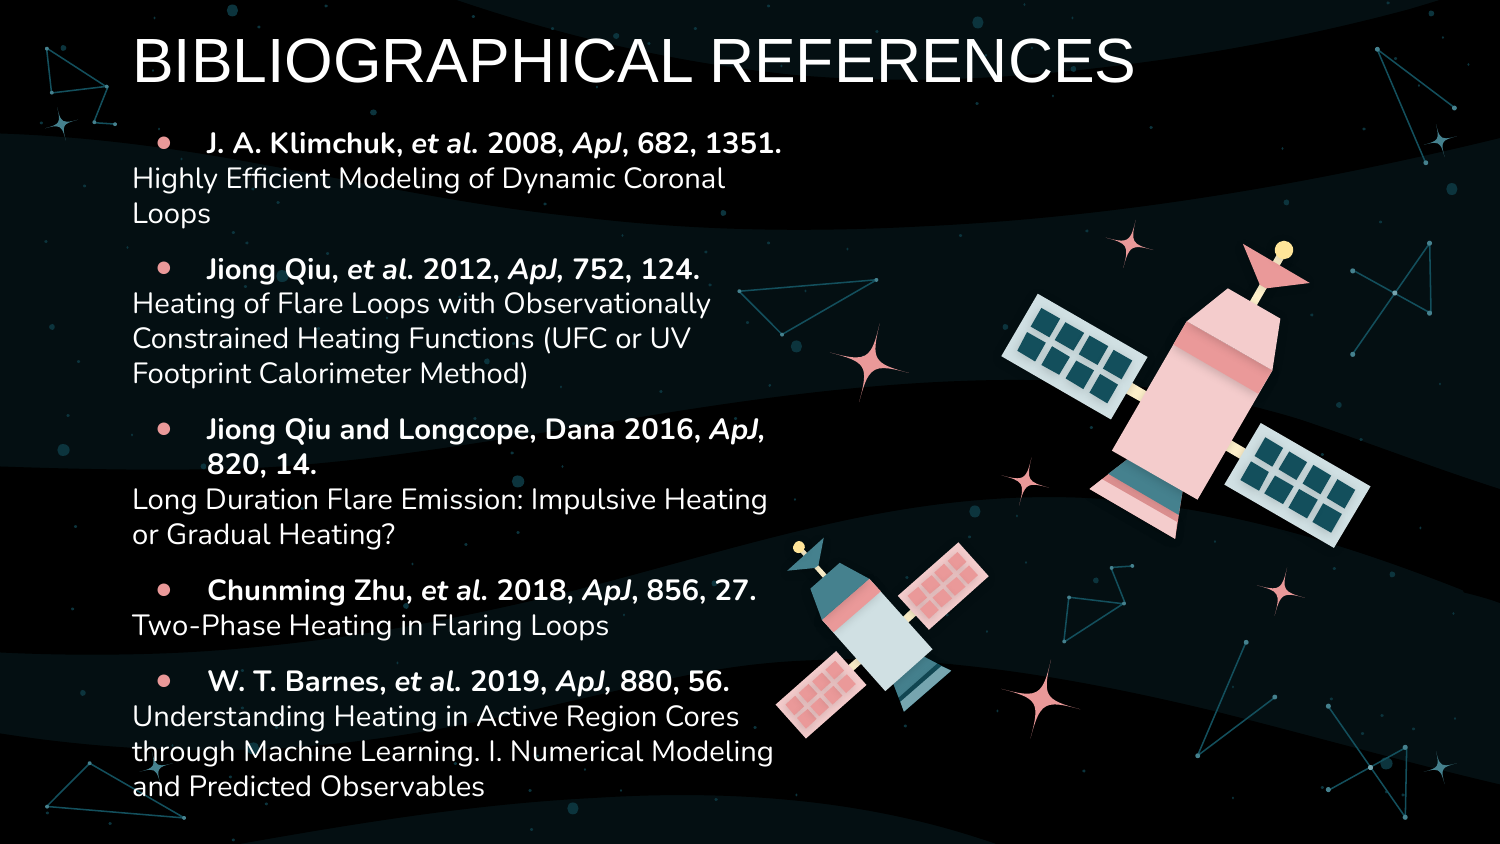

# BIBLIOGRAPHICAL REFERENCES
J. A. Klimchuk, et al. 2008, ApJ, 682, 1351.
Highly Efficient Modeling of Dynamic Coronal Loops
Jiong Qiu, et al. 2012, ApJ, 752, 124.
Heating of Flare Loops with Observationally Constrained Heating Functions (UFC or UV Footprint Calorimeter Method)
Jiong Qiu and Longcope, Dana 2016, ApJ, 820, 14.
Long Duration Flare Emission: Impulsive Heating or Gradual Heating?
Chunming Zhu, et al. 2018, ApJ, 856, 27.
Two-Phase Heating in Flaring Loops
W. T. Barnes, et al. 2019, ApJ, 880, 56.
Understanding Heating in Active Region Cores through Machine Learning. I. Numerical Modeling and Predicted Observables